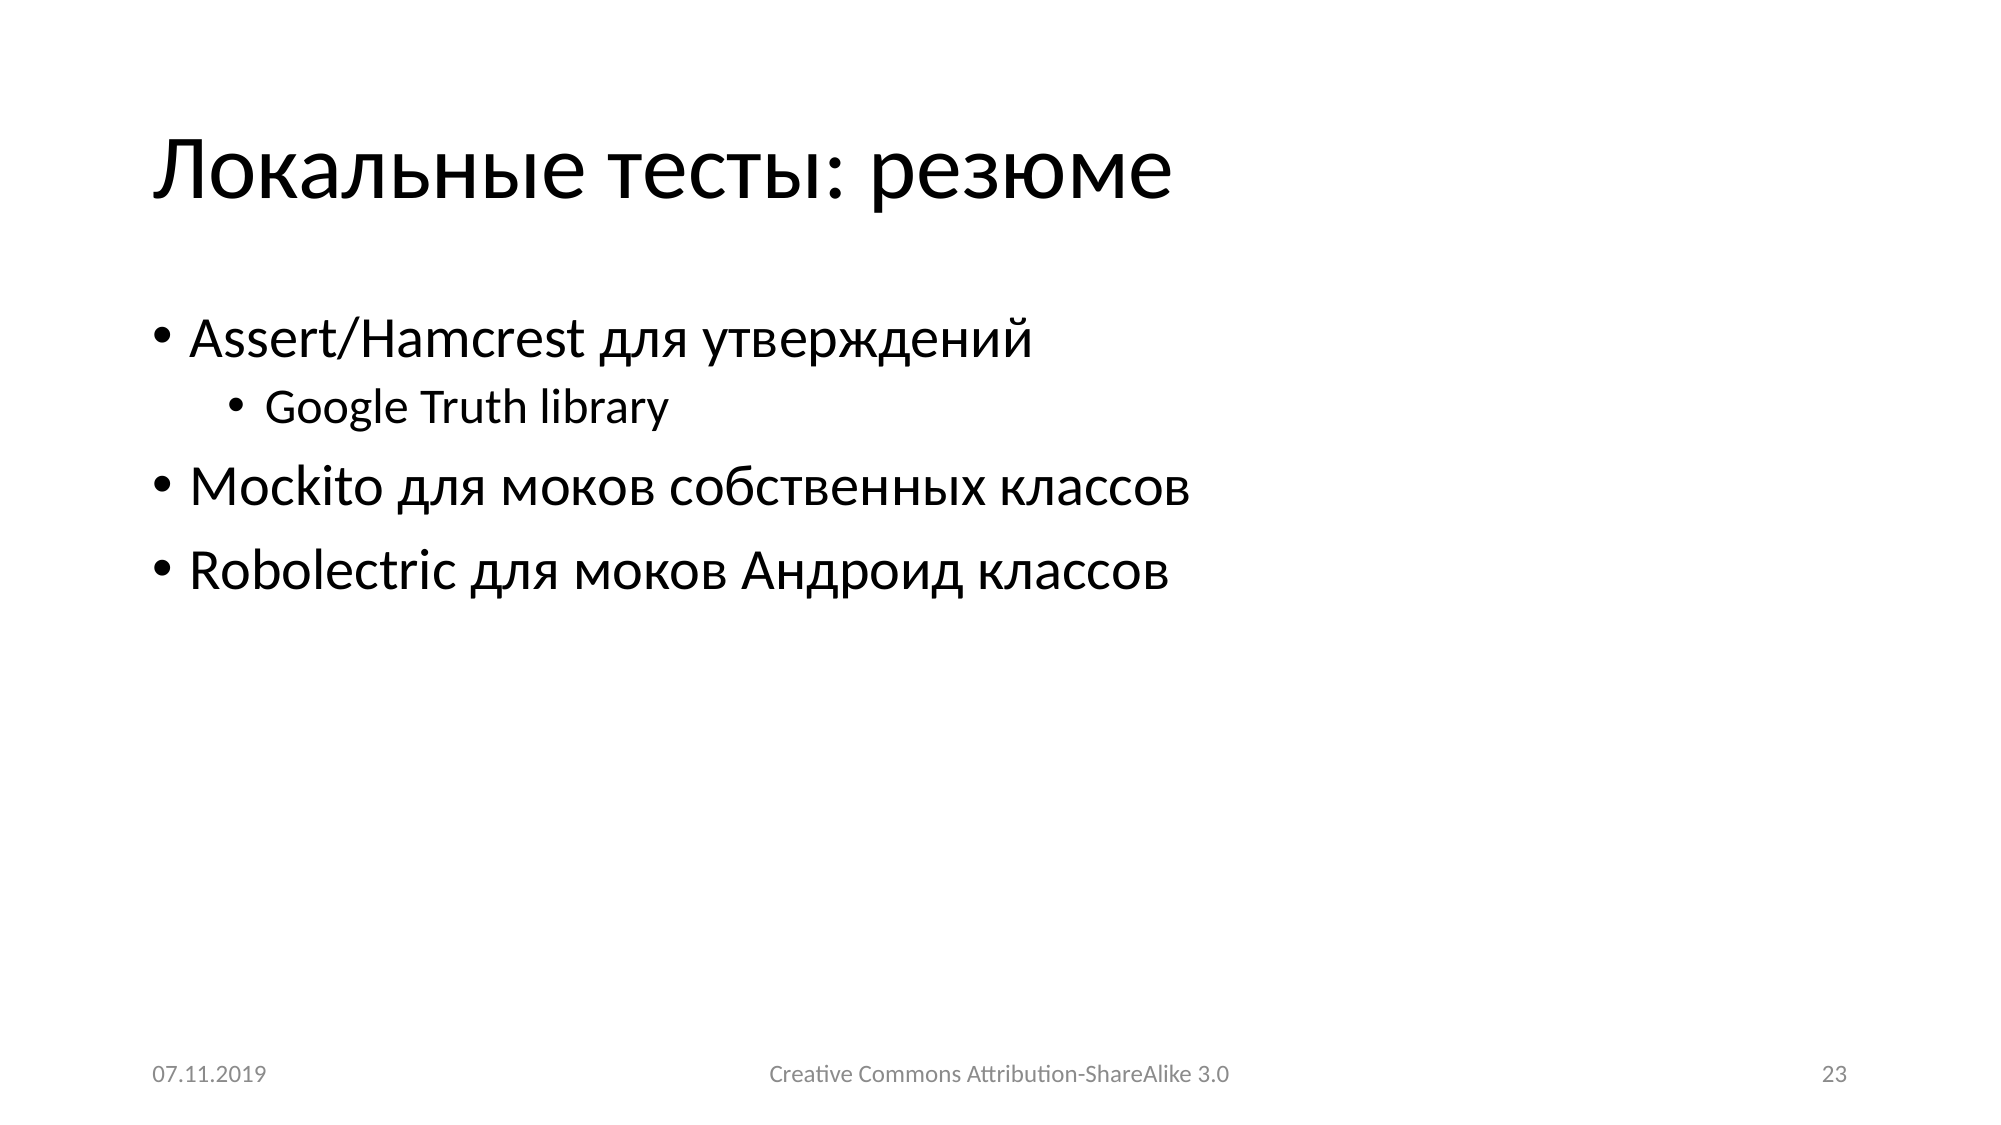

# Локальные тесты: резюме
Assert/Hamcrest для утверждений
Google Truth library
Mockito для моков собственных классов
Robolectric для моков Андроид классов
07.11.2019
Creative Commons Attribution-ShareAlike 3.0
23